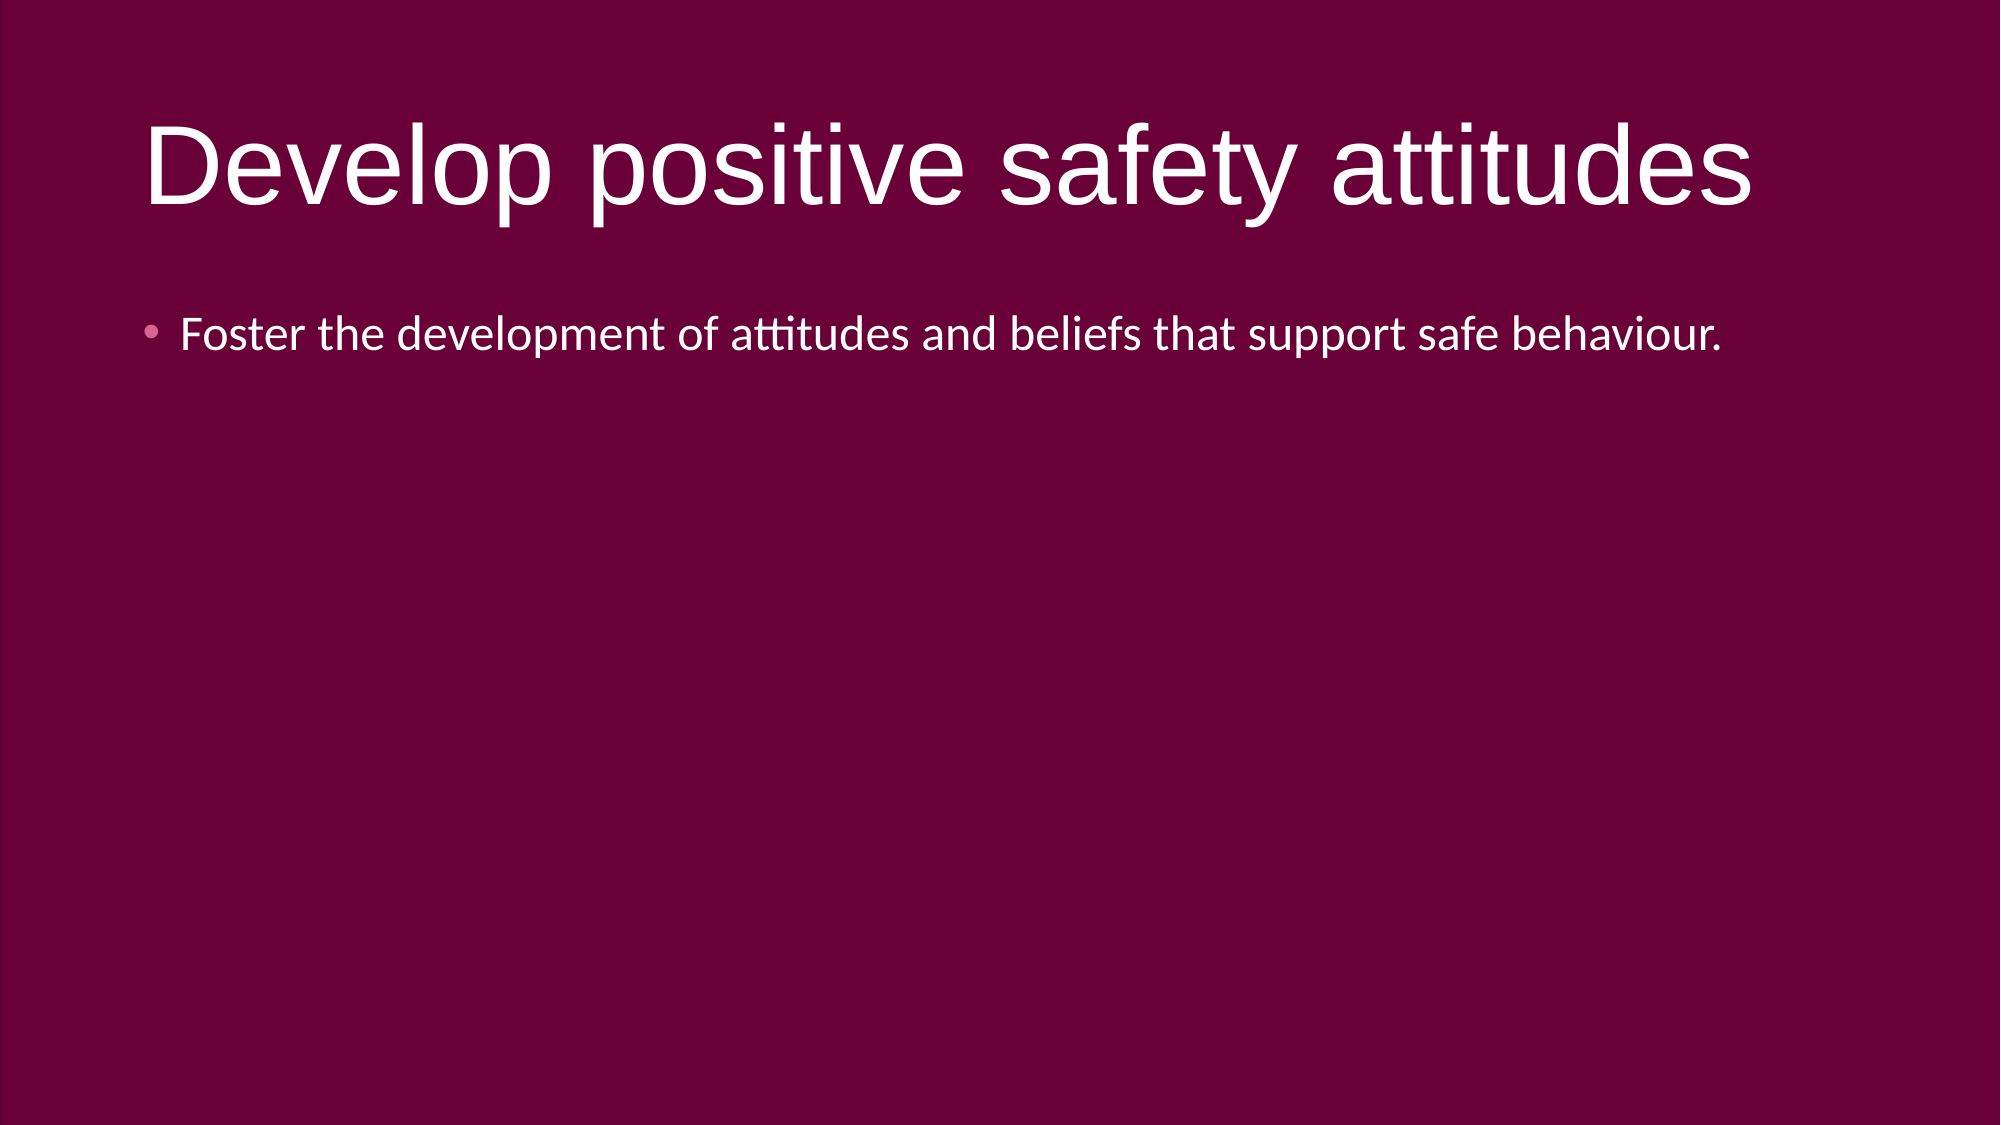

# Develop positive safety attitudes
Foster the development of attitudes and beliefs that support safe behaviour.